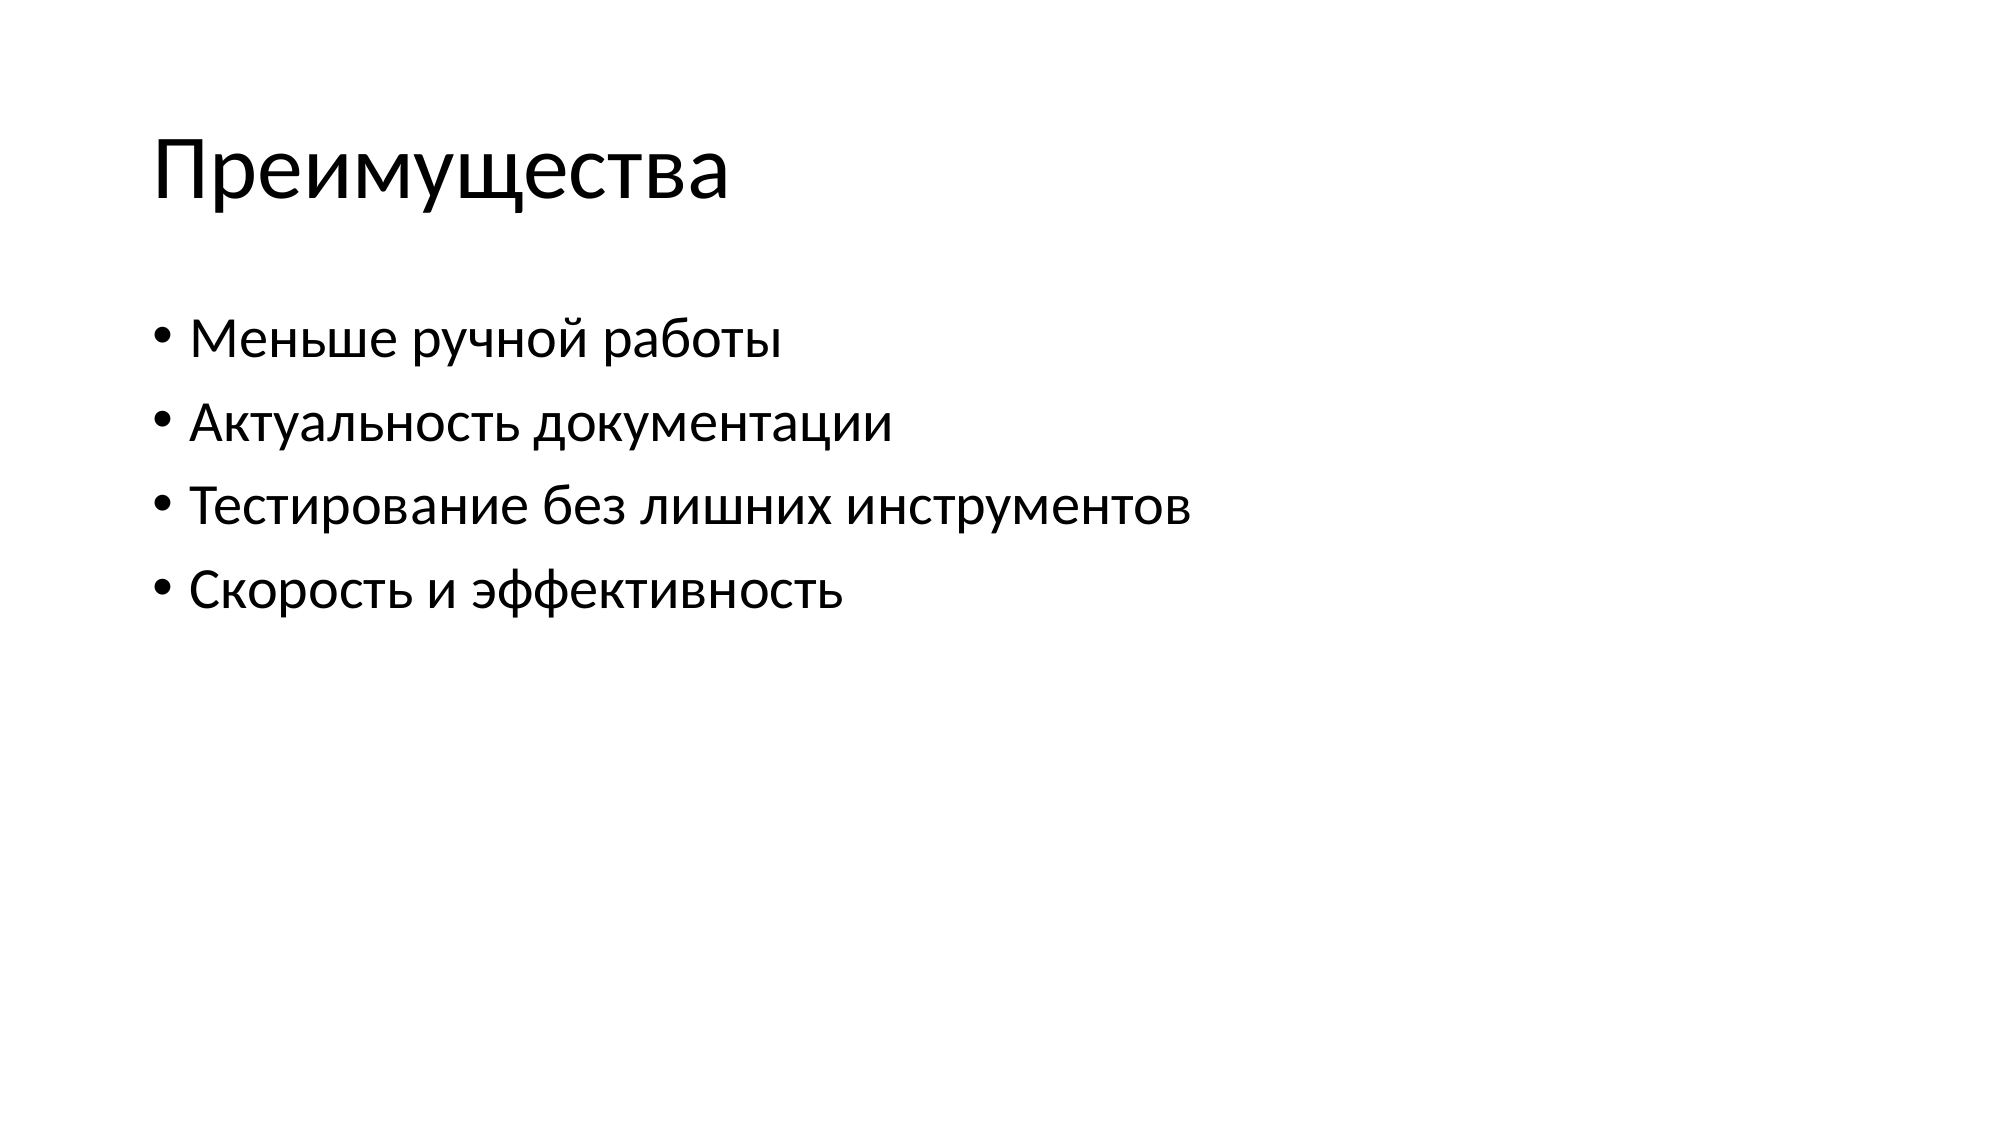

# Преимущества
Меньше ручной работы
Актуальность документации
Тестирование без лишних инструментов
Скорость и эффективность